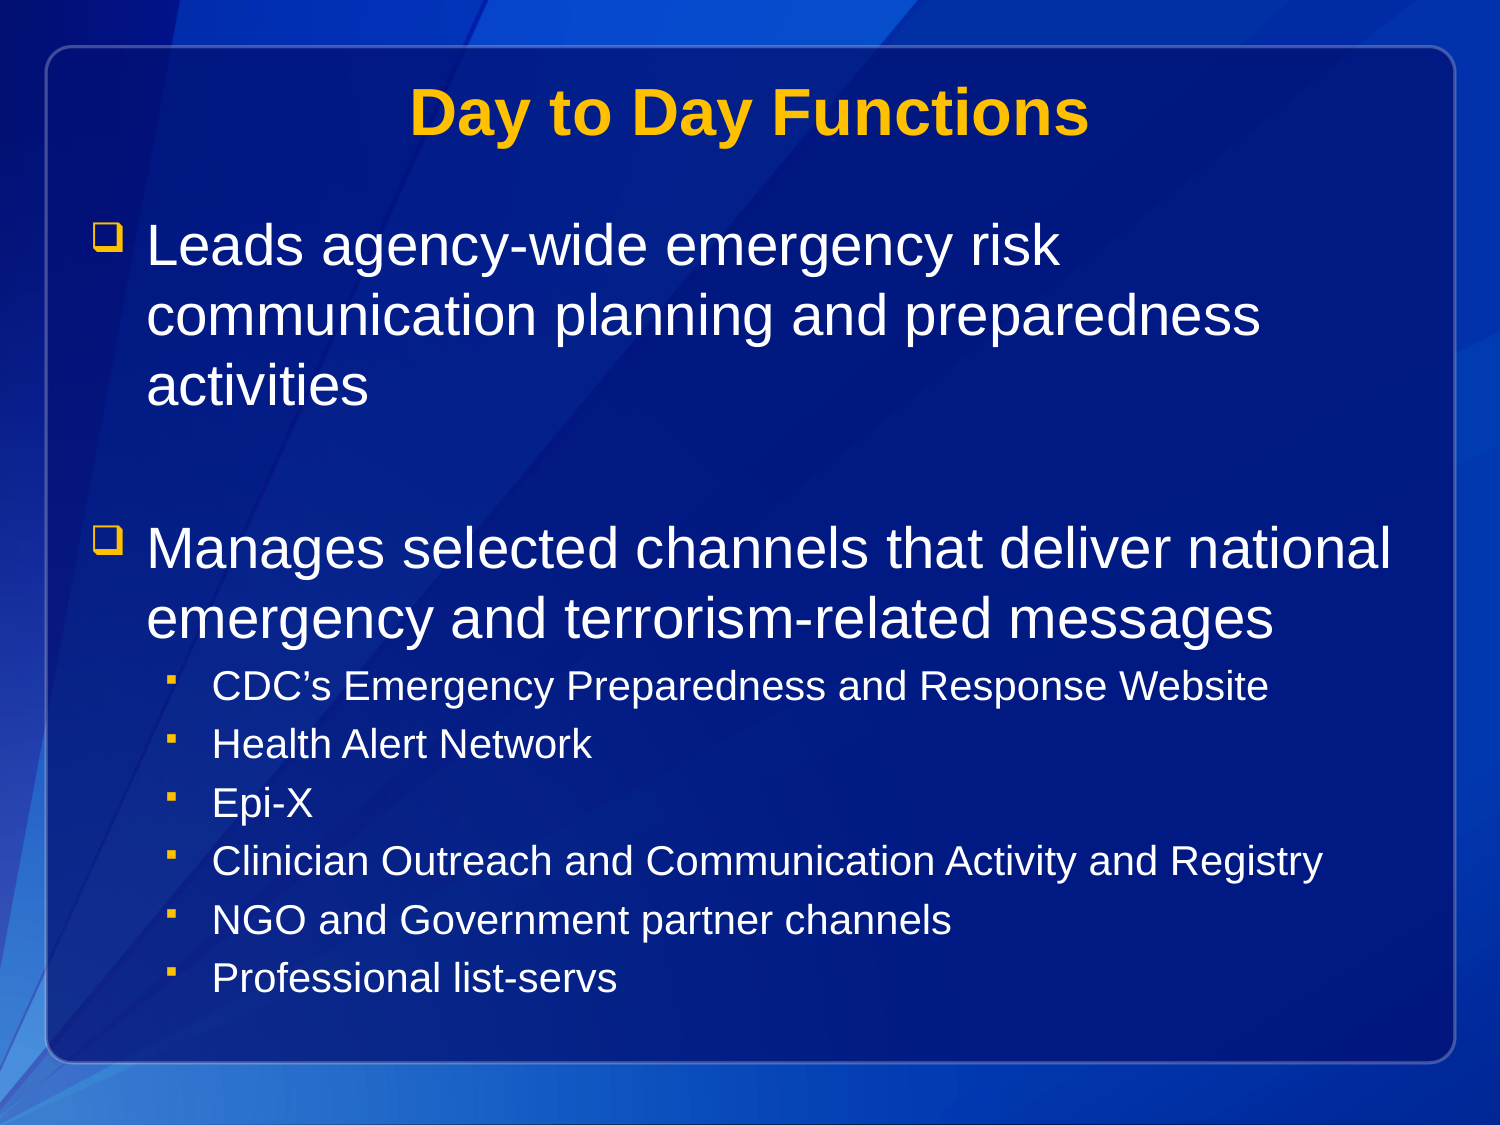

Day to Day Functions
Leads agency-wide emergency risk communication planning and preparedness activities

Manages selected channels that deliver national emergency and terrorism-related messages
CDC’s Emergency Preparedness and Response Website
Health Alert Network
Epi-X
Clinician Outreach and Communication Activity and Registry
NGO and Government partner channels
Professional list-servs